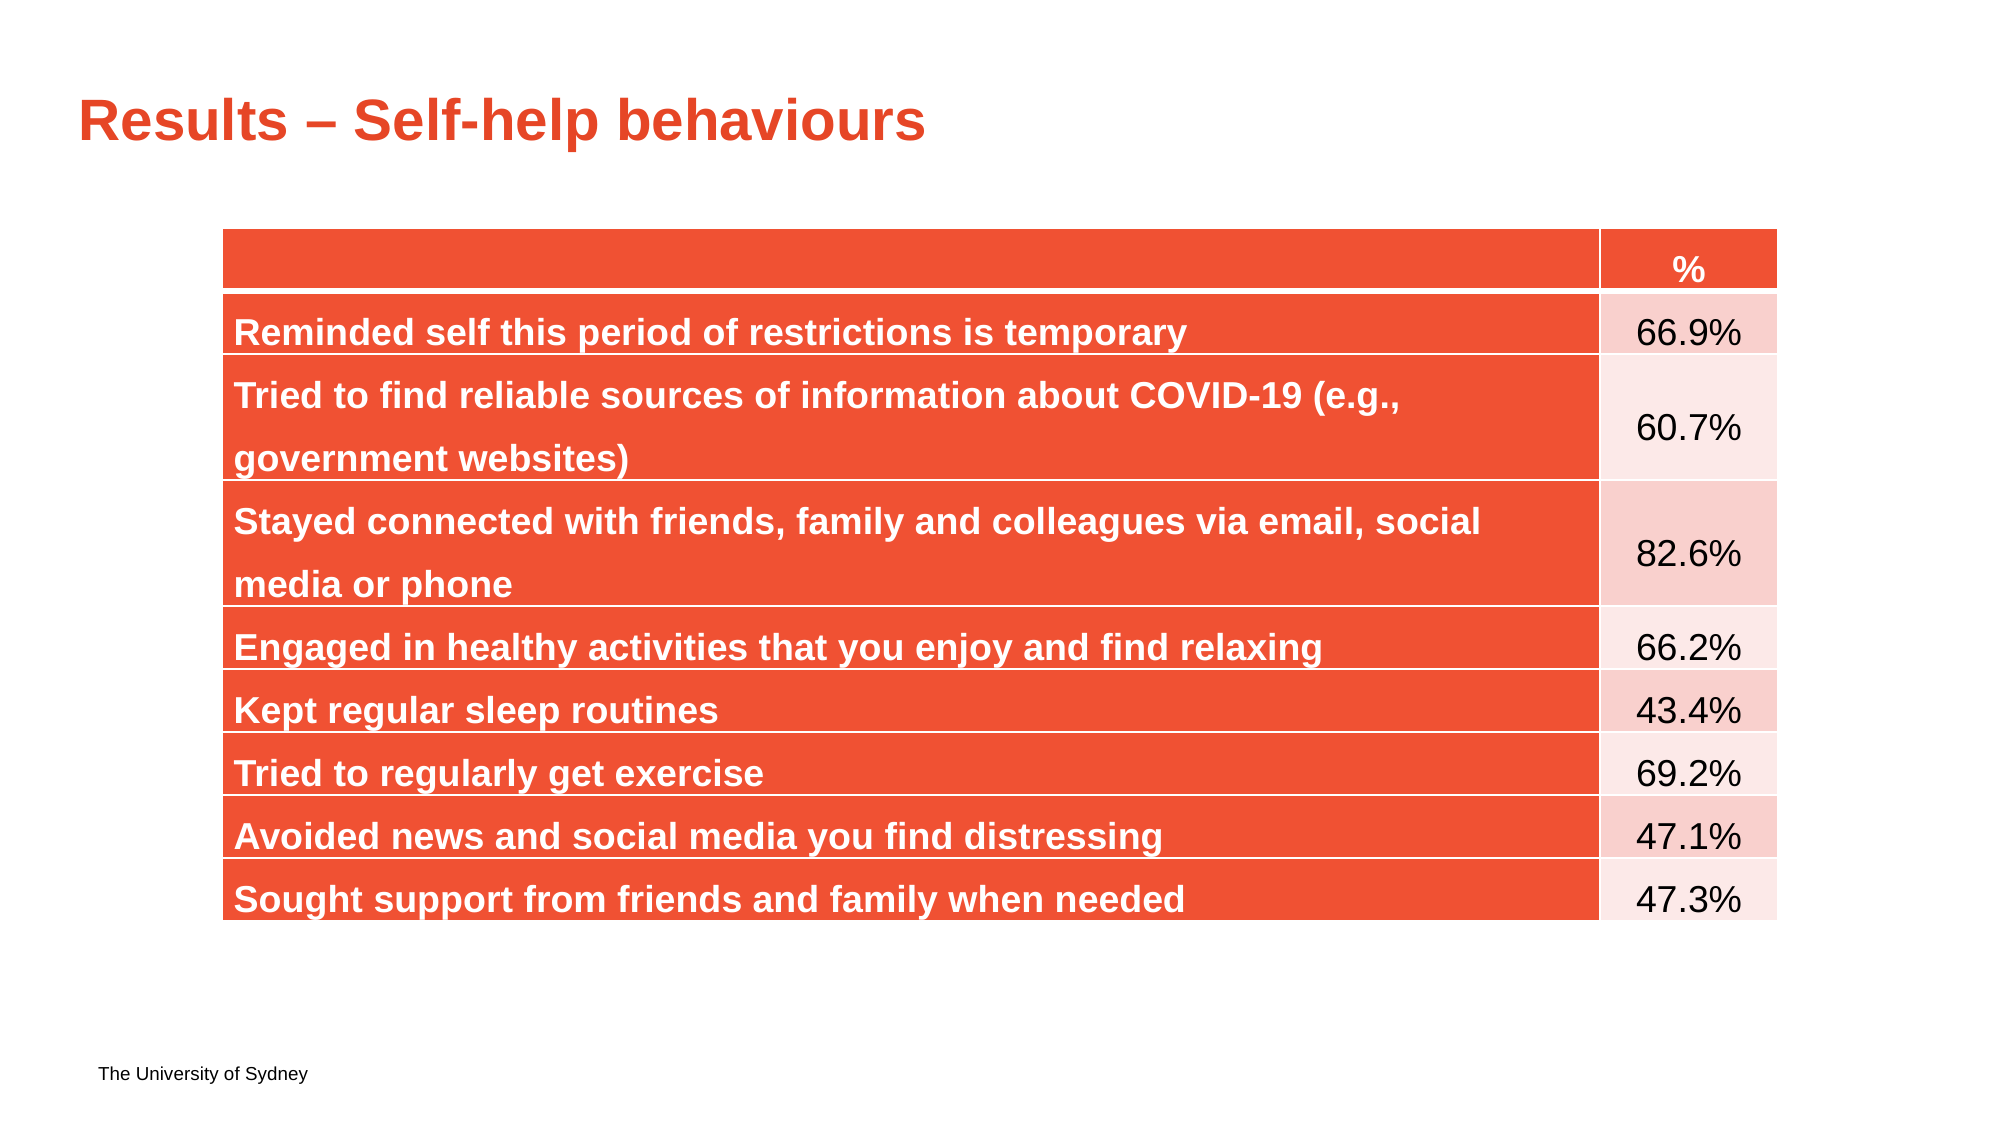

# Results – Self-help behaviours
|  | % |
| --- | --- |
| Reminded self this period of restrictions is temporary | 66.9% |
| Tried to find reliable sources of information about COVID-19 (e.g., government websites) | 60.7% |
| Stayed connected with friends, family and colleagues via email, social media or phone | 82.6% |
| Engaged in healthy activities that you enjoy and find relaxing | 66.2% |
| Kept regular sleep routines | 43.4% |
| Tried to regularly get exercise | 69.2% |
| Avoided news and social media you find distressing | 47.1% |
| Sought support from friends and family when needed | 47.3% |